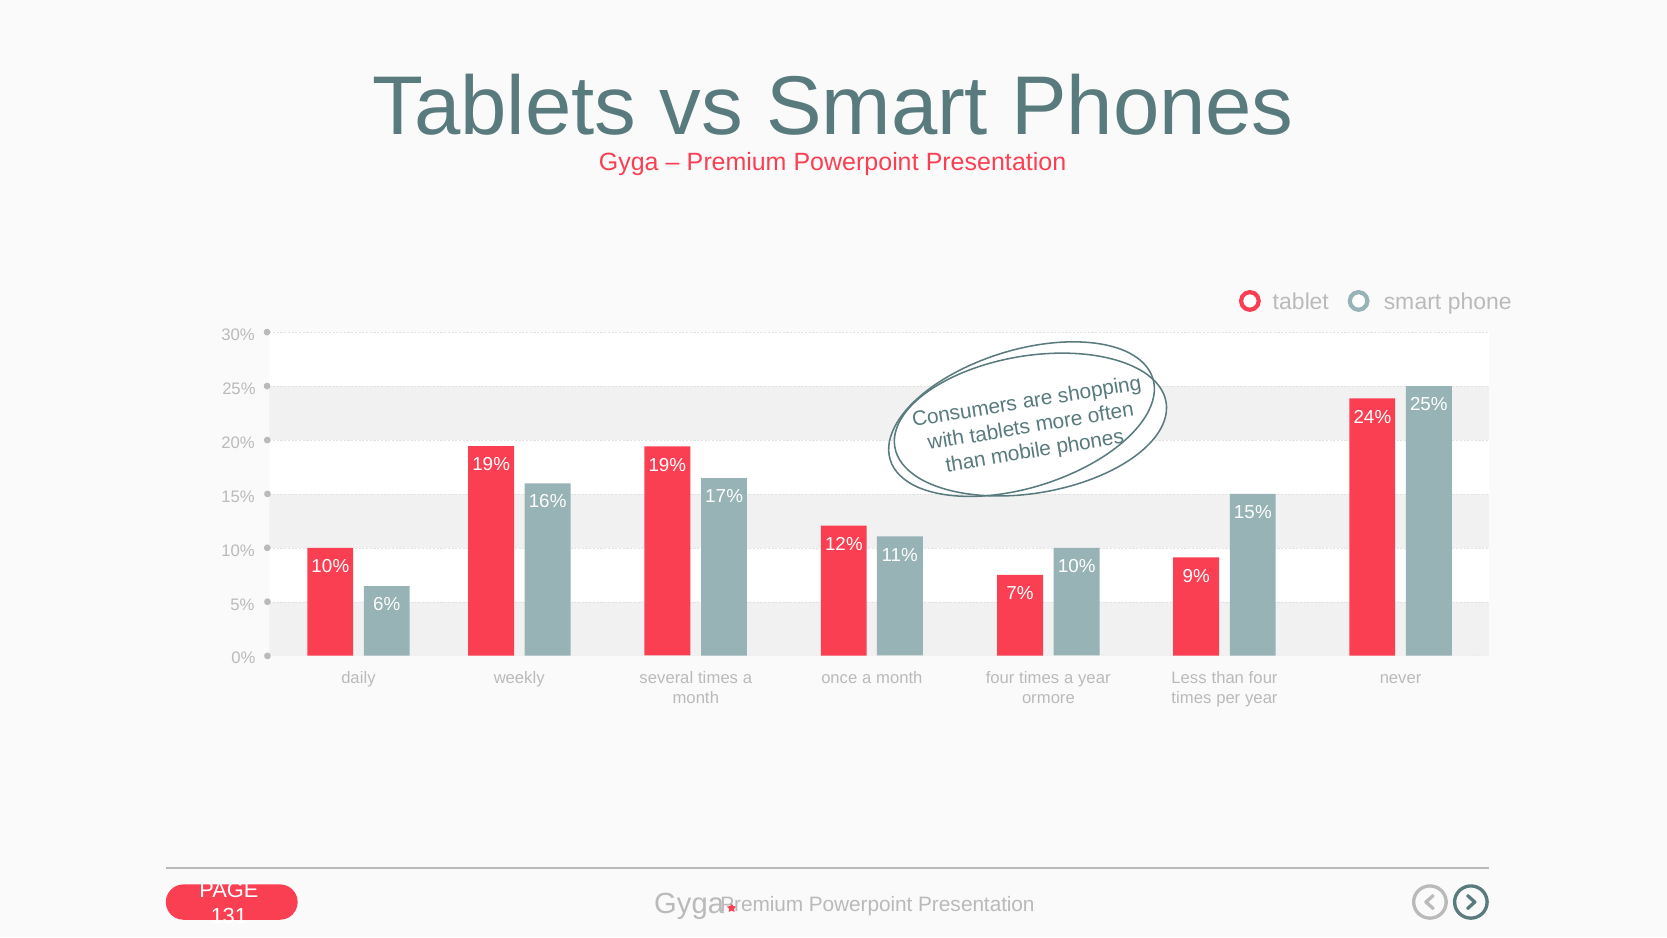

Tablets vs Smart Phones
Gyga – Premium Powerpoint Presentation
smart phone
tablet

30%

25%

20%

15%

10%

5%

0%

once a month
never
Less than four times per year
several times a month
daily
weekly
four times a year ormore

Consumers are shopping
with tablets more often
than mobile phones
25%
24%
19%
19%
17%
16%
15%
12%
11%
10%
10%
9%
7%
6%